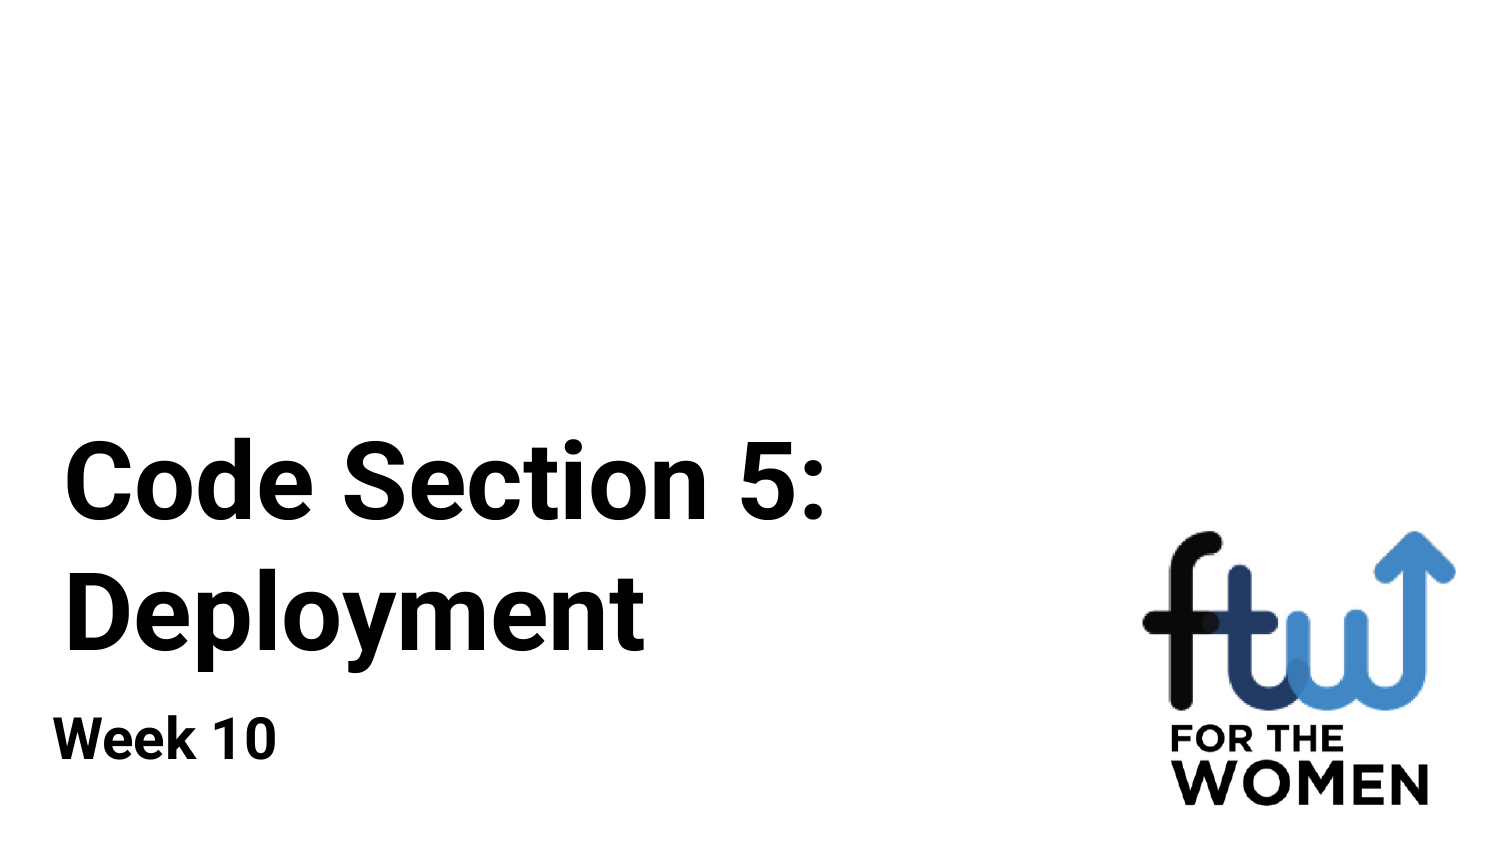

# Code Section 5: Deployment
Week 10